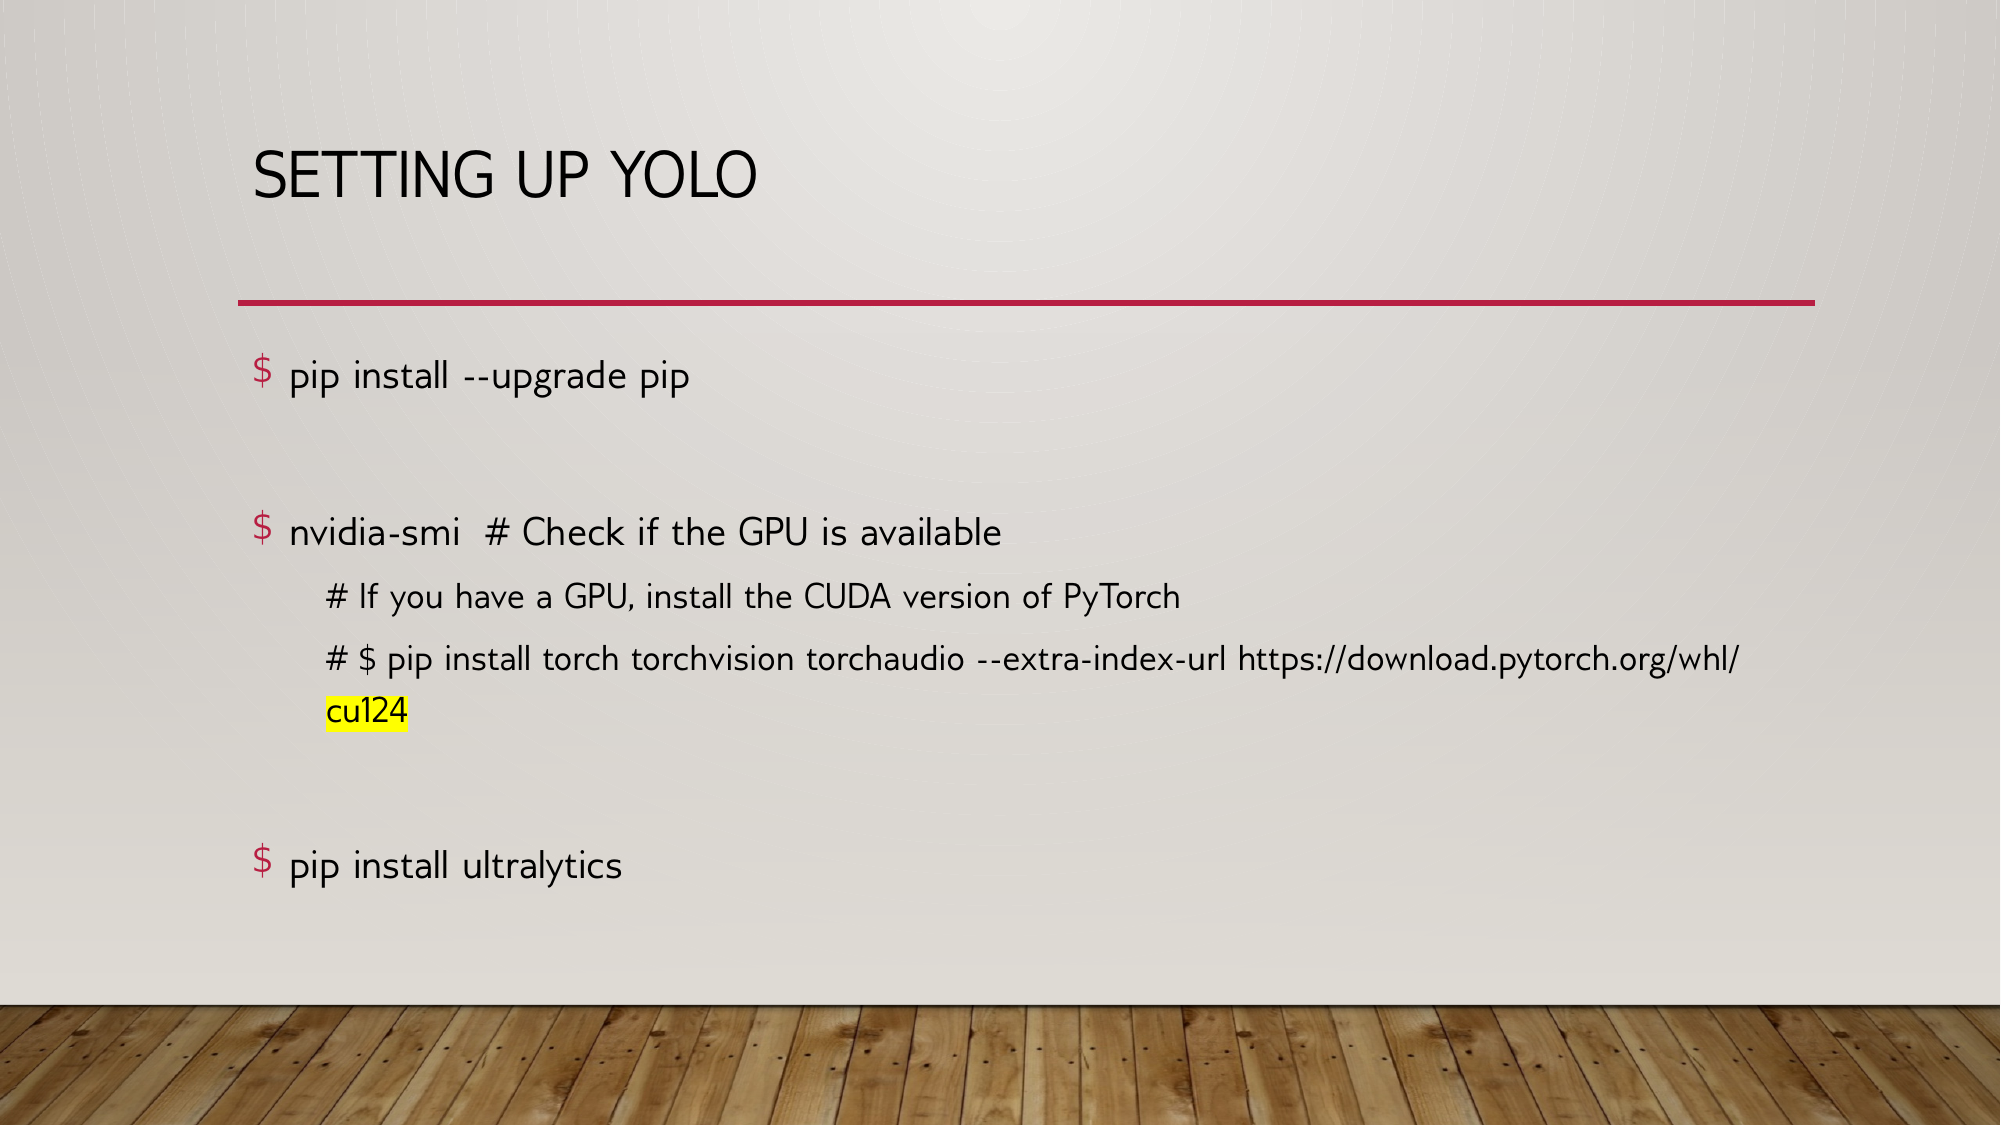

# Setting up yolo
pip install --upgrade pip

nvidia-smi  # Check if the GPU is available
# If you have a GPU, install the CUDA version of PyTorch
# $ pip install torch torchvision torchaudio --extra-index-url https://download.pytorch.org/whl/cu124

pip install ultralytics